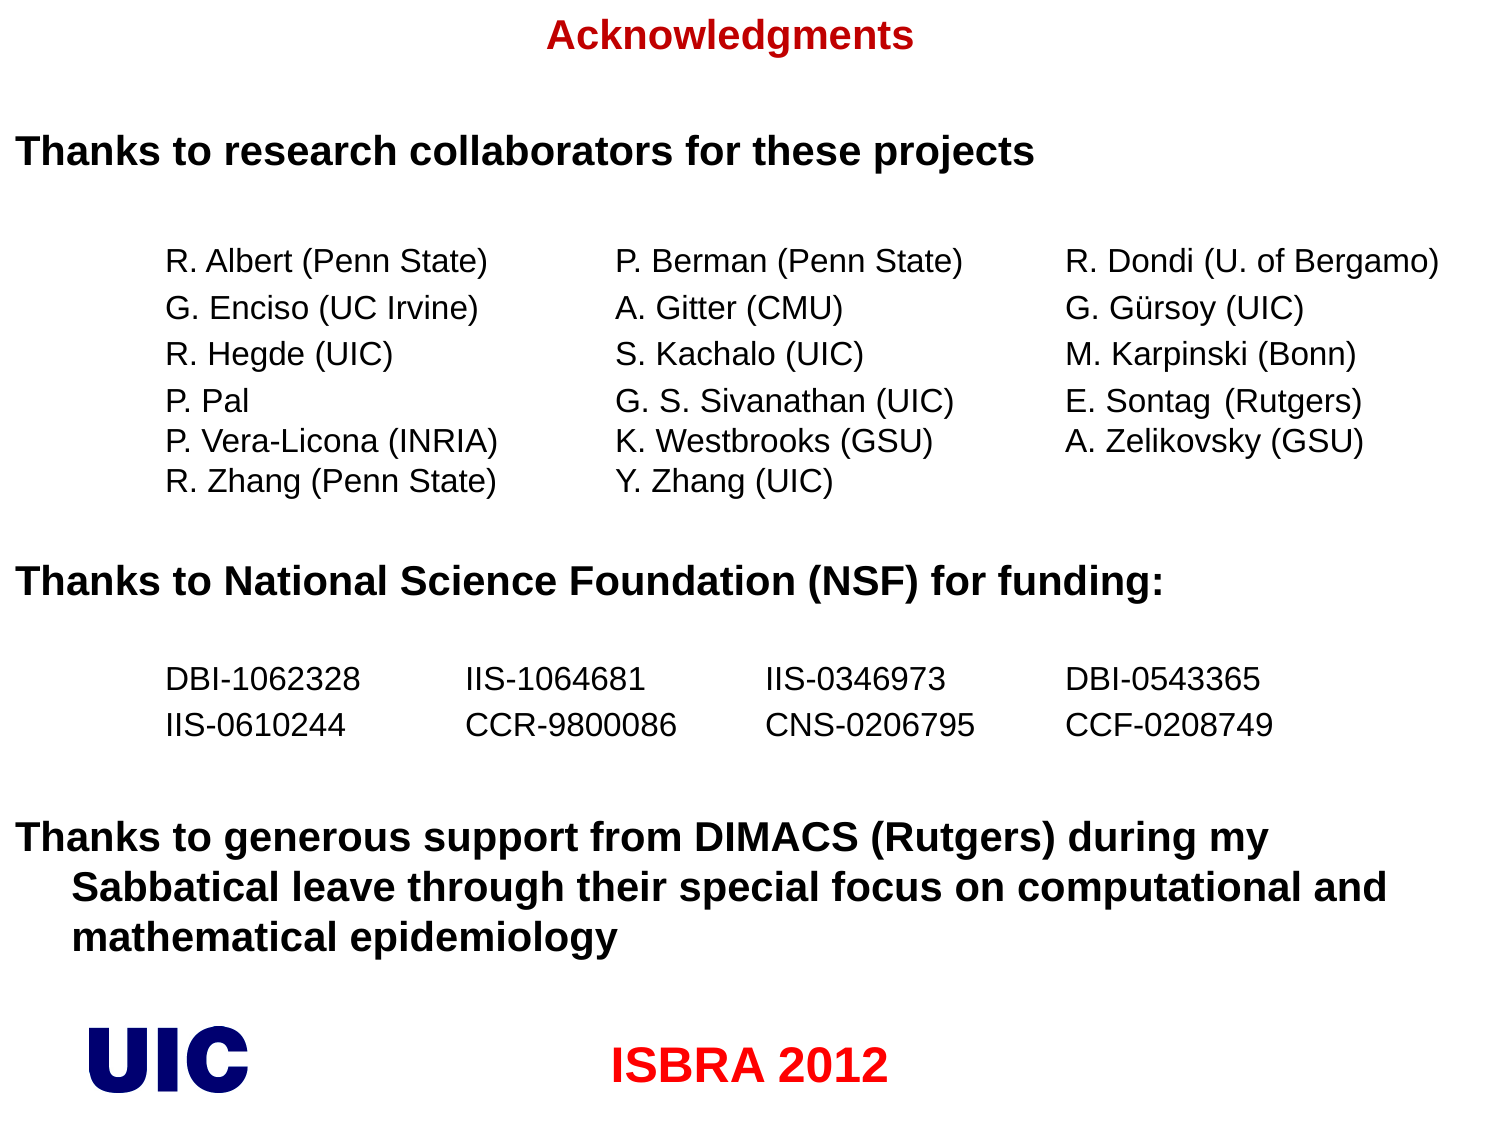

Acknowledgments

Thanks to research collaborators for these projects

	R. Albert (Penn State)  	P. Berman (Penn State)	R. Dondi (U. of Bergamo)
	G. Enciso (UC Irvine)	A. Gitter (CMU)              	G. Gürsoy (UIC)
	R. Hegde (UIC)		S. Kachalo (UIC)		M. Karpinski (Bonn)
	P. Pal			G. S. Sivanathan (UIC)	E. Sontag	 (Rutgers)		P. Vera-Licona (INRIA)	K. Westbrooks (GSU)	A. Zelikovsky (GSU)	R. Zhang (Penn State)	Y. Zhang (UIC)

Thanks to National Science Foundation (NSF) for funding:

	DBI-1062328	IIS-1064681	IIS-0346973	DBI-0543365
	IIS-0610244	CCR-9800086	CNS-0206795	CCF-0208749

Thanks to generous support from DIMACS (Rutgers) during my Sabbatical leave through their special focus on computational and mathematical epidemiology
ISBRA 2012